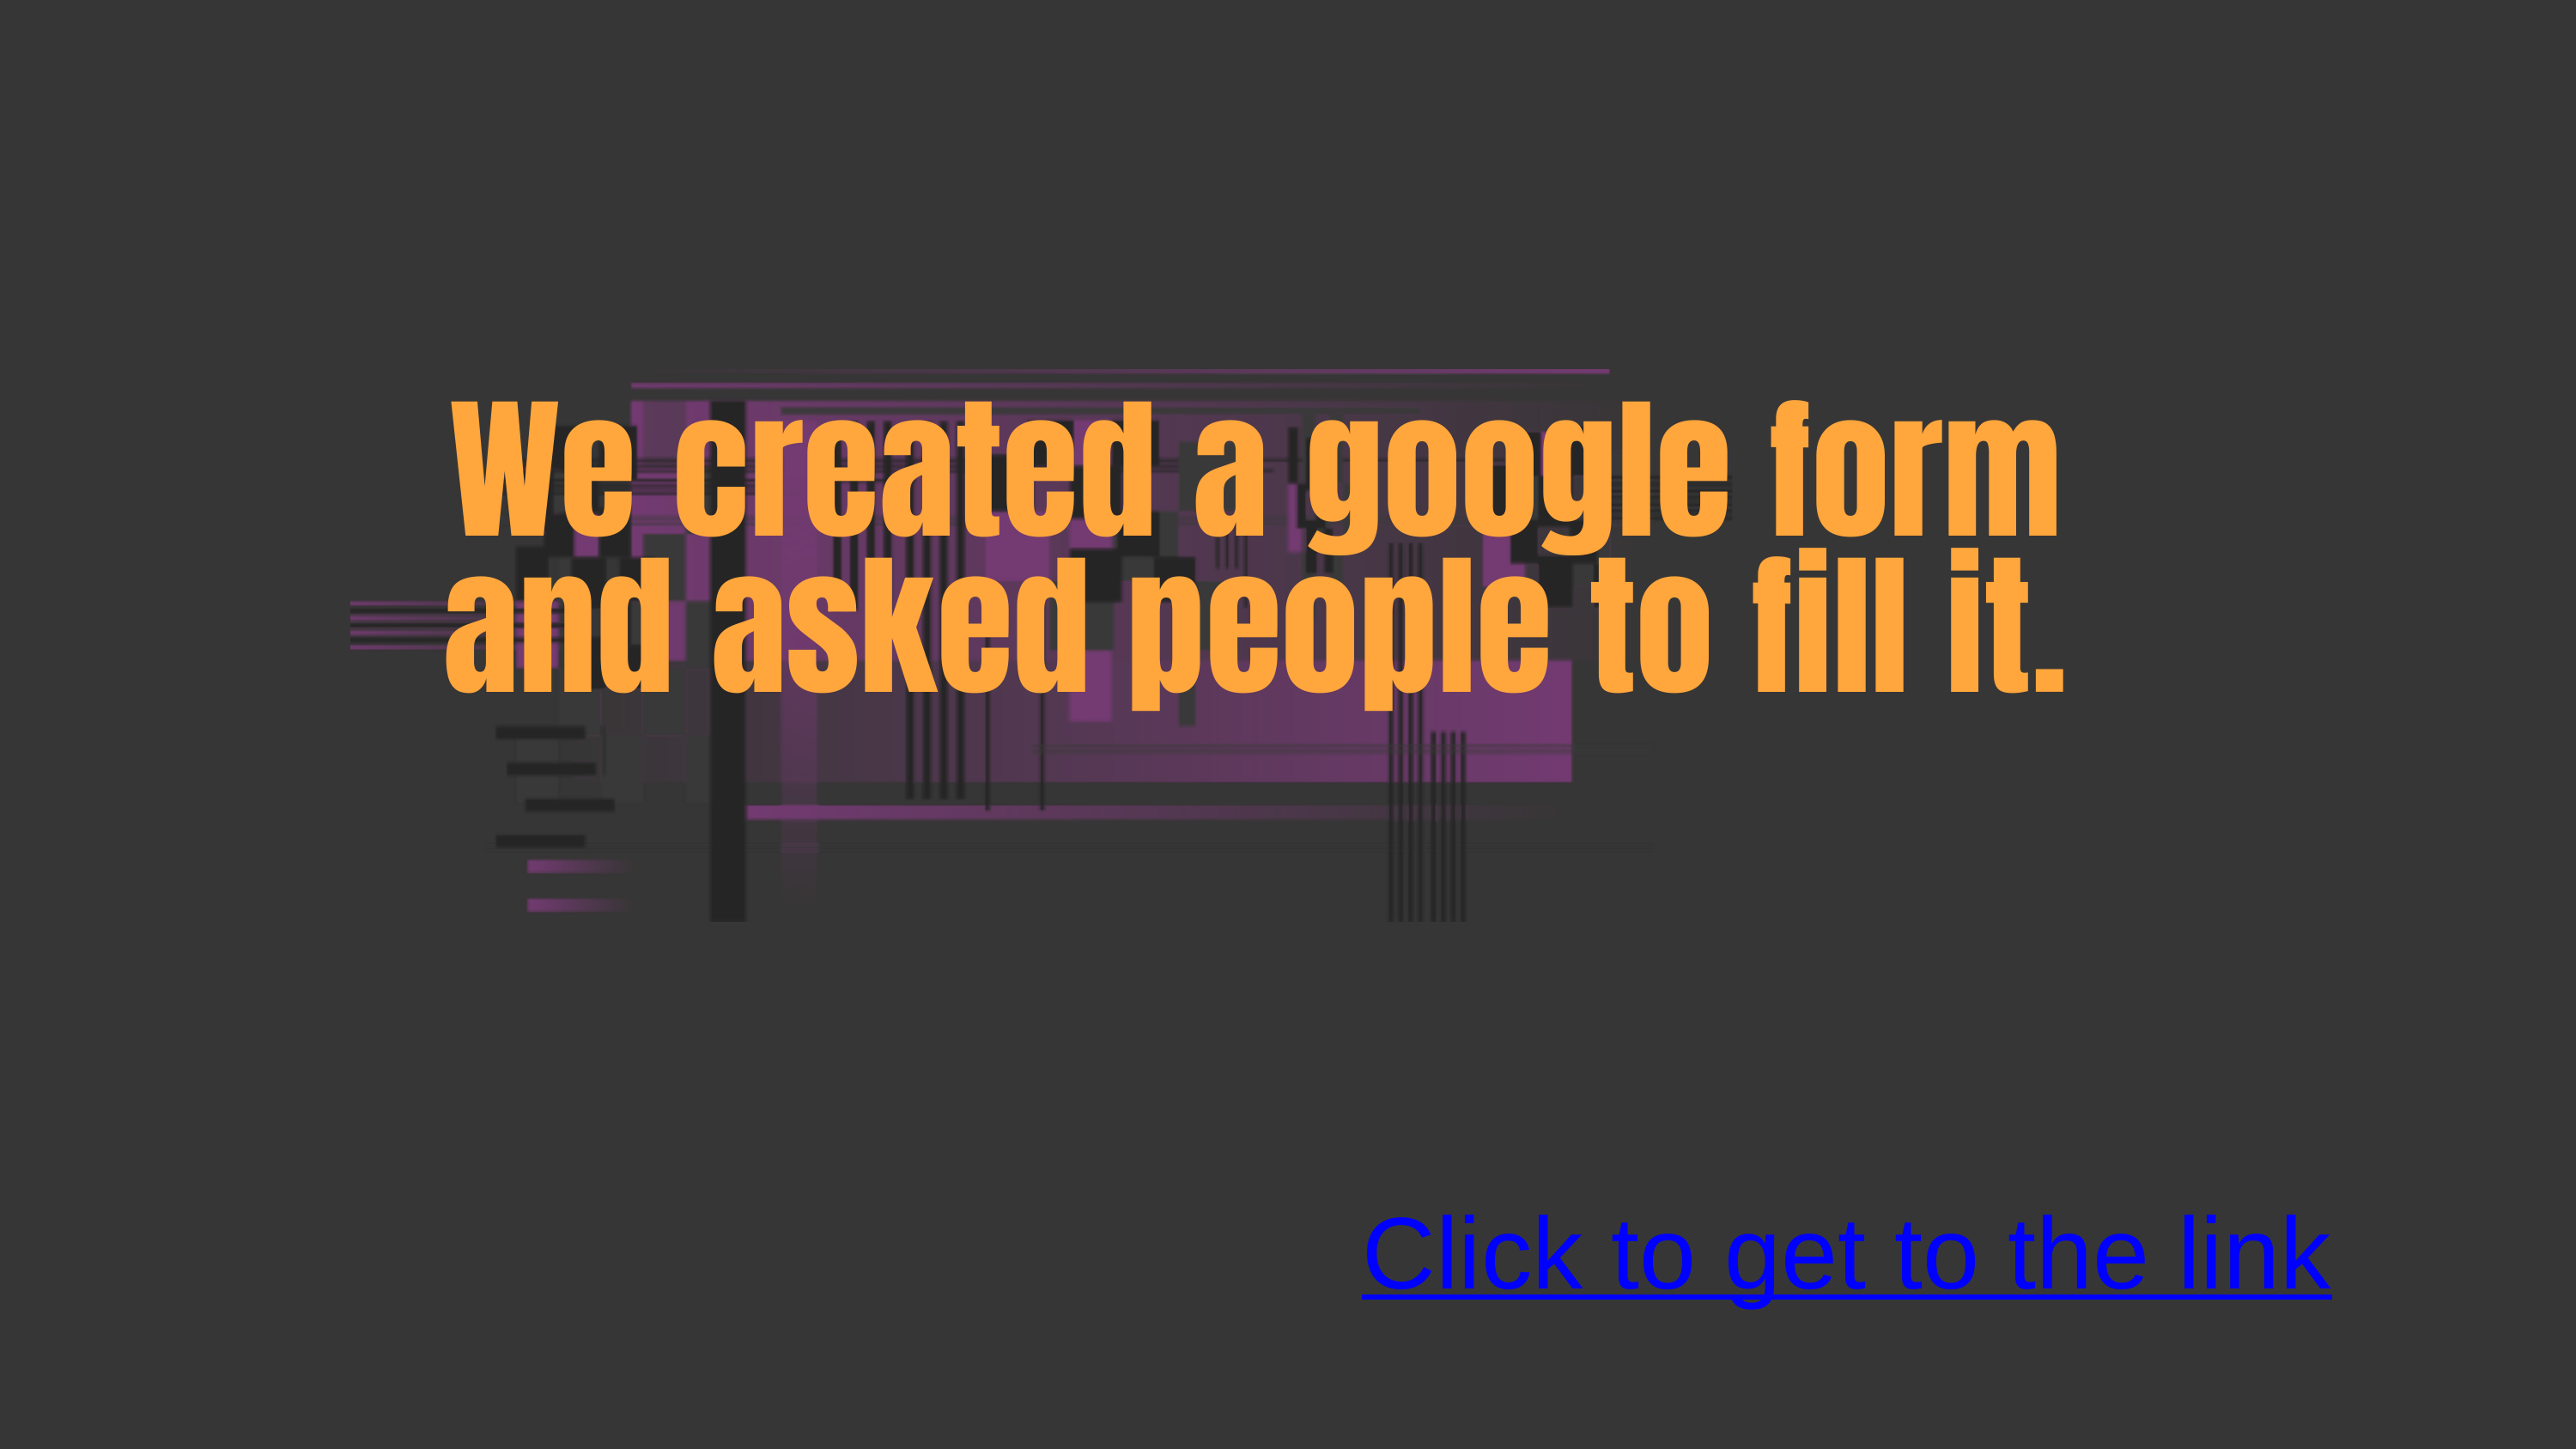

We created a google form and asked people to fill it.

Click to get to the link